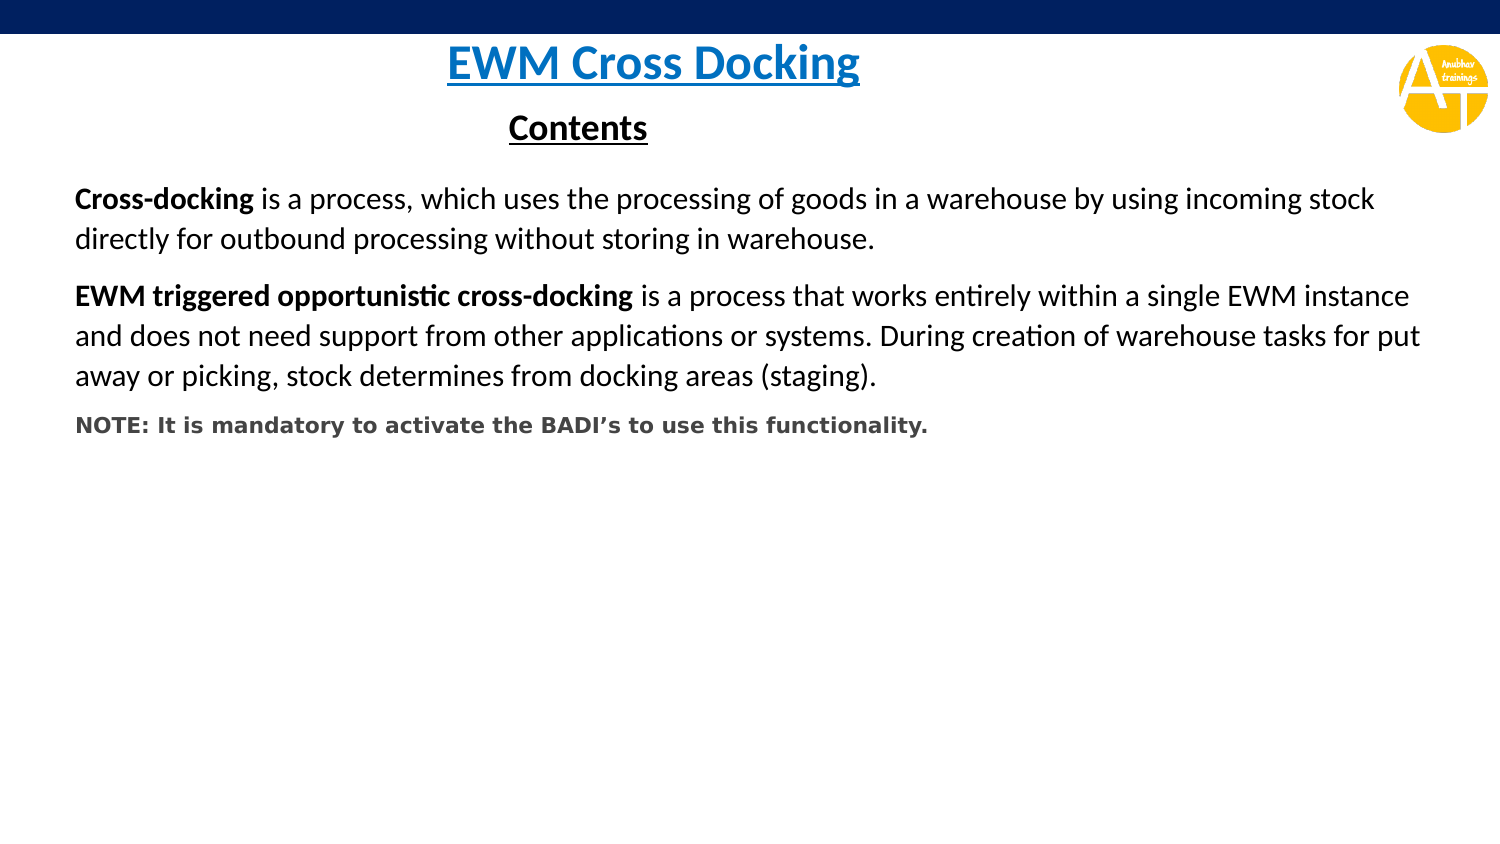

EWM Cross Docking
Contents

Cross-docking is a process, which uses the processing of goods in a warehouse by using incoming stock directly for outbound processing without storing in warehouse.
EWM triggered opportunistic cross-docking is a process that works entirely within a single EWM instance and does not need support from other applications or systems. During creation of warehouse tasks for put away or picking, stock determines from docking areas (staging).
NOTE: It is mandatory to activate the BADI’s to use this functionality.